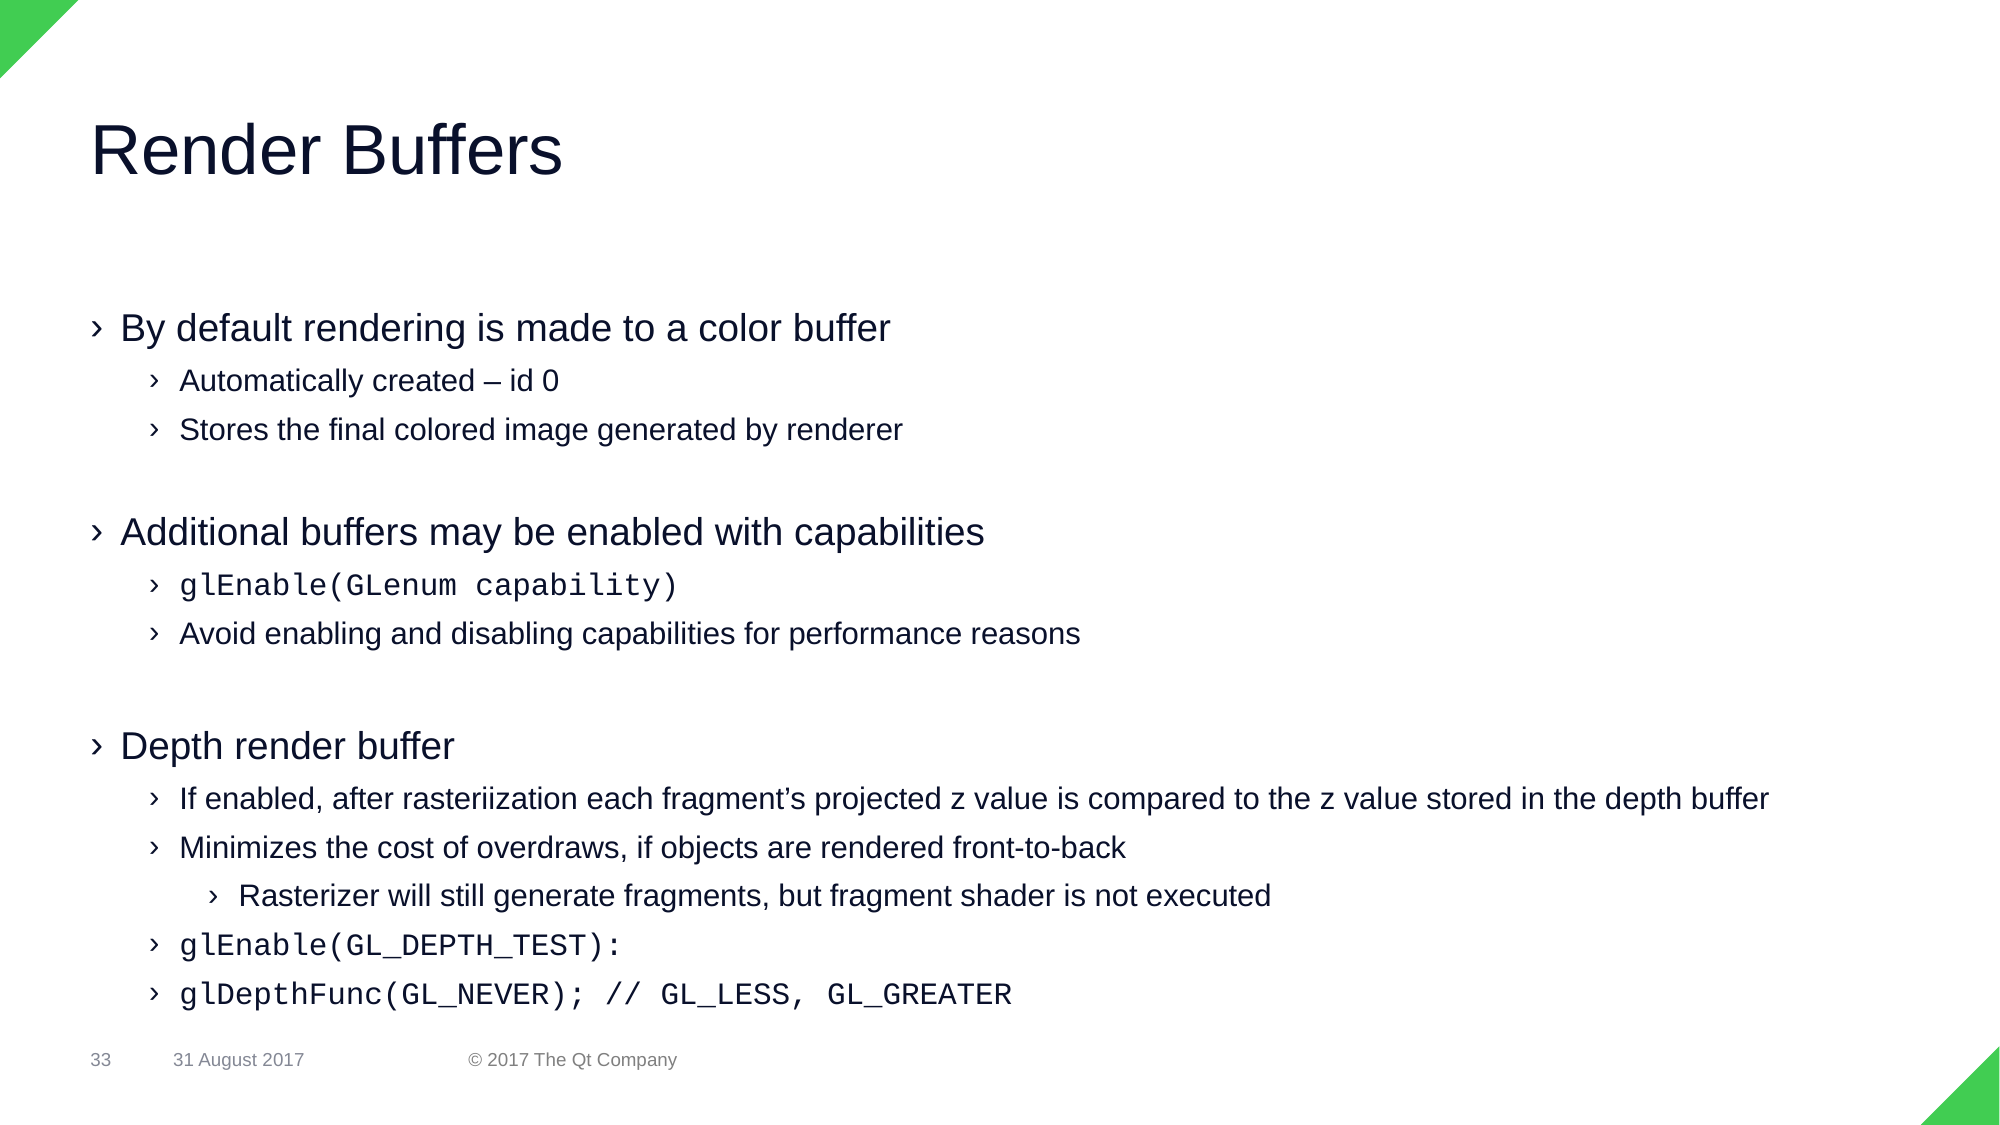

# Render Buffers
By default rendering is made to a color buffer
Automatically created – id 0
Stores the final colored image generated by renderer

Additional buffers may be enabled with capabilities
glEnable(GLenum capability)
Avoid enabling and disabling capabilities for performance reasons

Depth render buffer
If enabled, after rasteriization each fragment’s projected z value is compared to the z value stored in the depth buffer
Minimizes the cost of overdraws, if objects are rendered front-to-back
Rasterizer will still generate fragments, but fragment shader is not executed
glEnable(GL_DEPTH_TEST):
glDepthFunc(GL_NEVER); // GL_LESS, GL_GREATER

33
31 August 2017
© 2017 The Qt Company